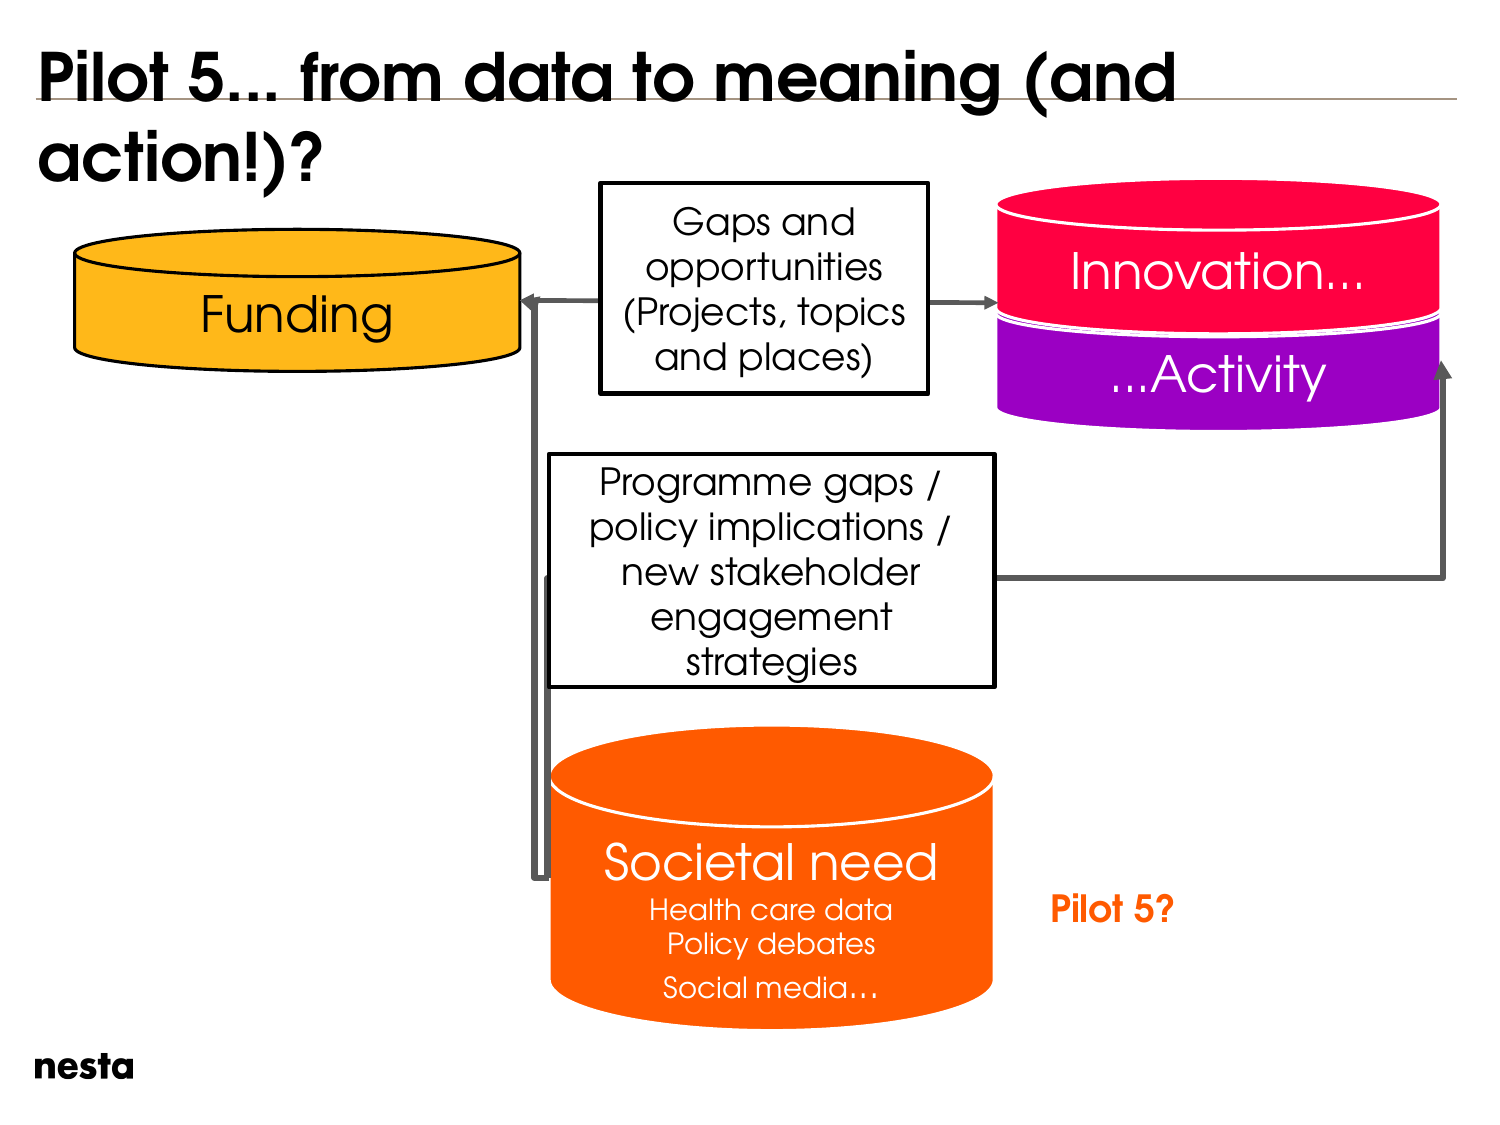

Pilot 5... from data to meaning (and action!)?
Innovation...
Gaps and opportunities
(Projects, topics and places)
Funding
...Activity
Programme gaps / policy implications / new stakeholder engagement strategies

Societal need
Health care data
Policy debates
Social media...

Pilot 5?